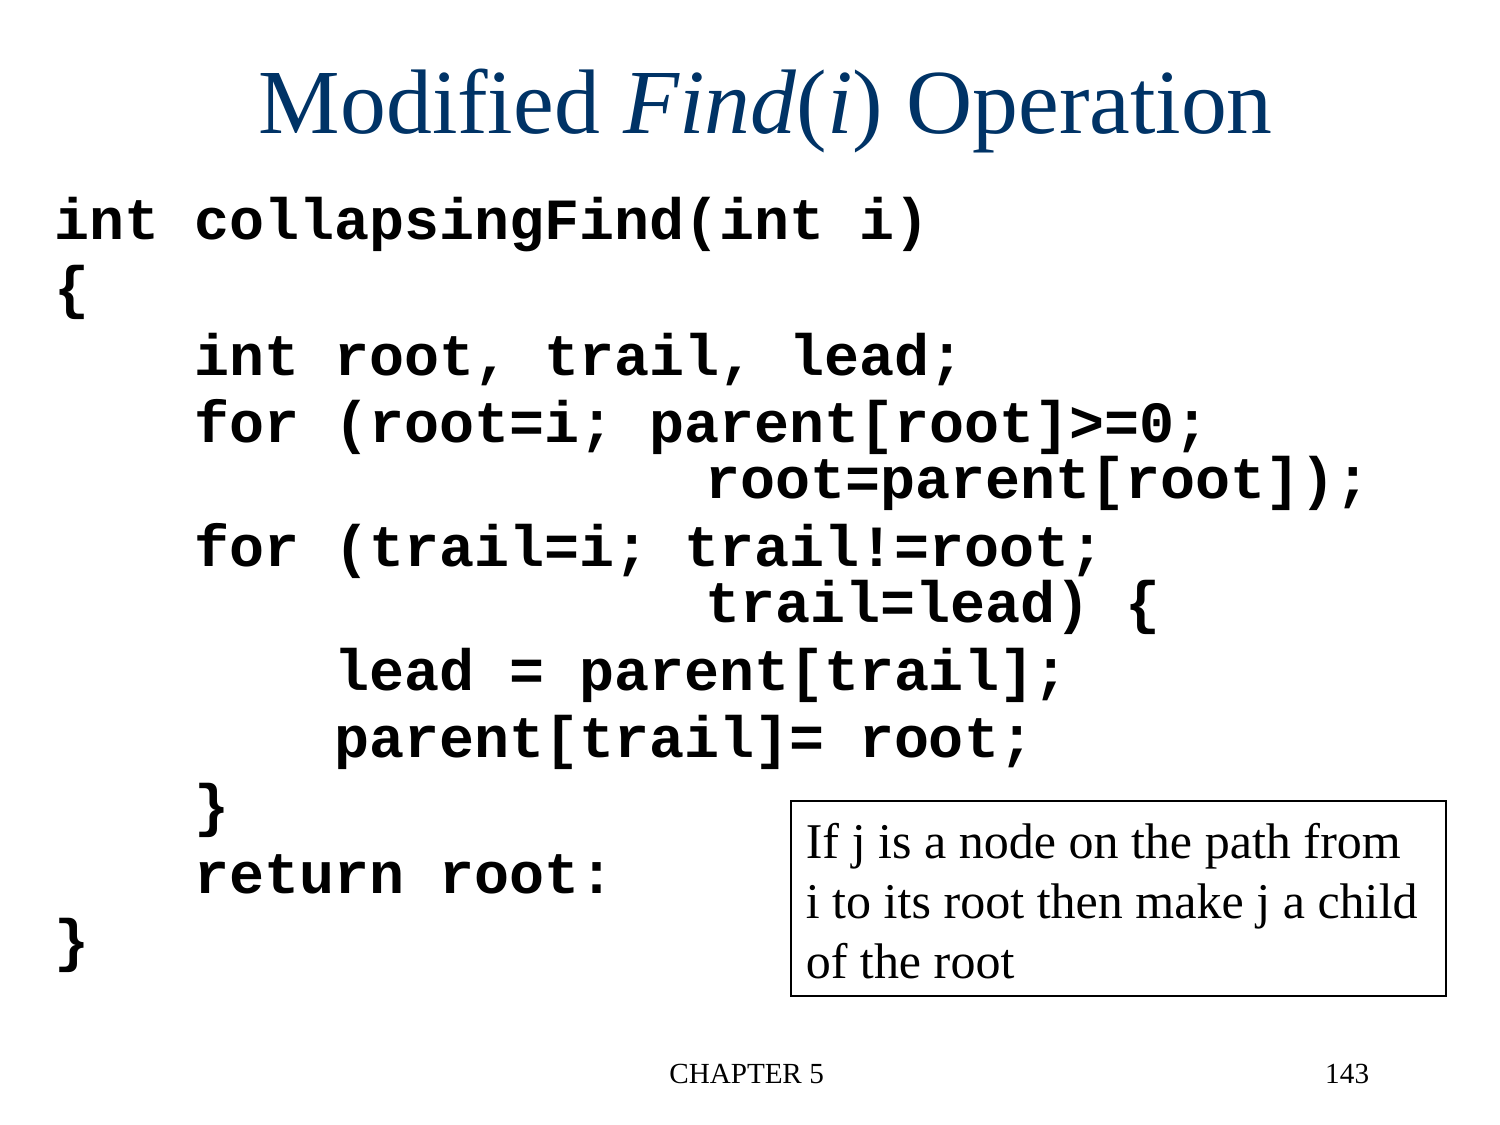

Modified Find(i) Operation
int collapsingFind(int i)
{
    int root, trail, lead;
    for (root=i; parent[root]>=0;
                 root=parent[root]);
    for (trail=i; trail!=root;
                 trail=lead) {
        lead = parent[trail];
        parent[trail]= root;
    }
    return root:
}
If j is a node on the path from
i to its root then make j a child
of the root
CHAPTER 5
143